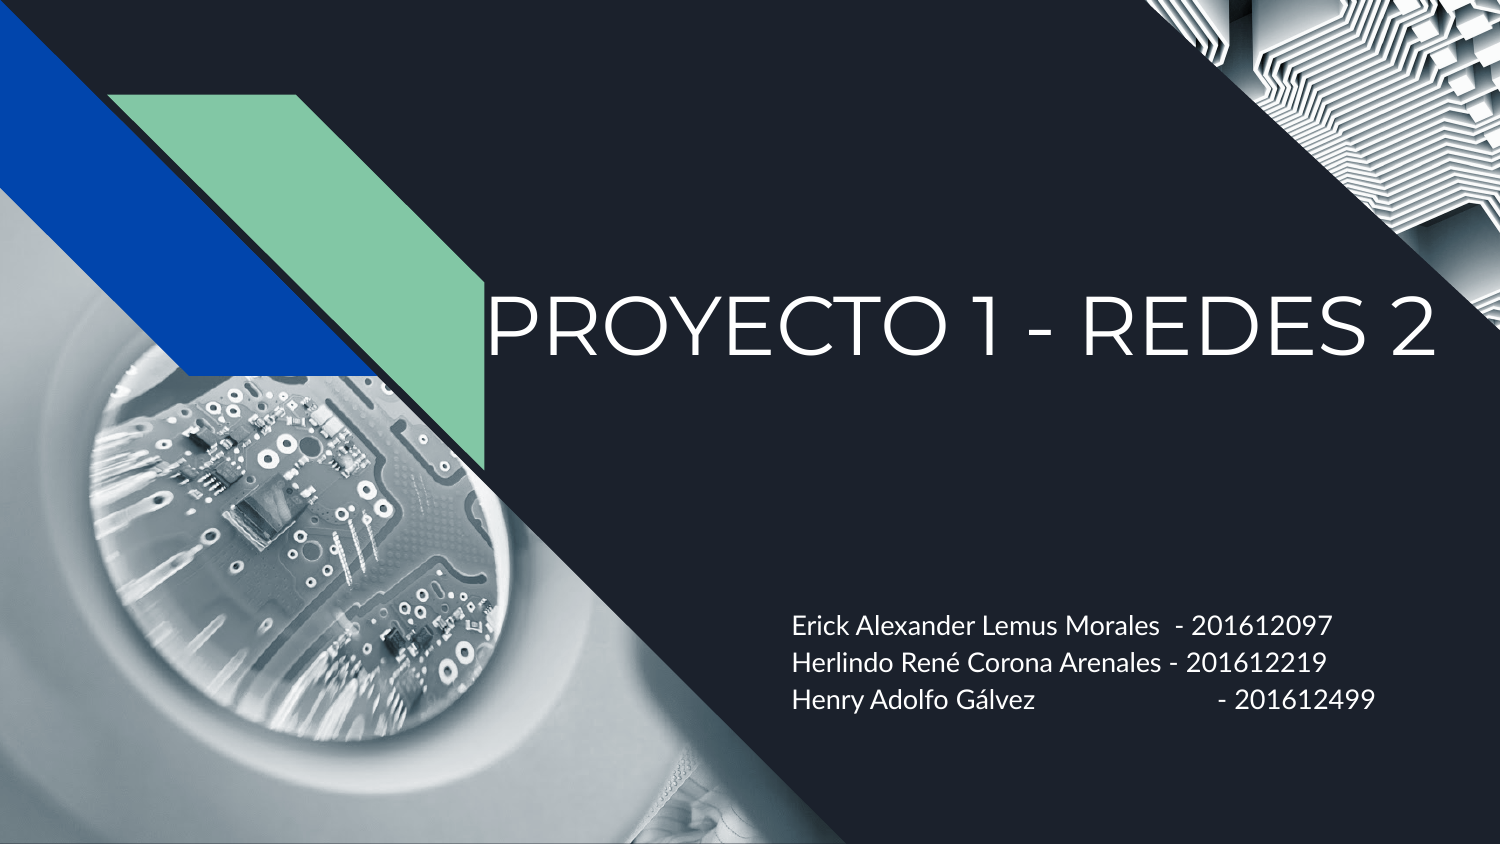

# PROYECTO 1 - REDES 2
Erick Alexander Lemus Morales  - 201612097
Herlindo René Corona Arenales - 201612219
Henry Adolfo Gálvez                          - 201612499